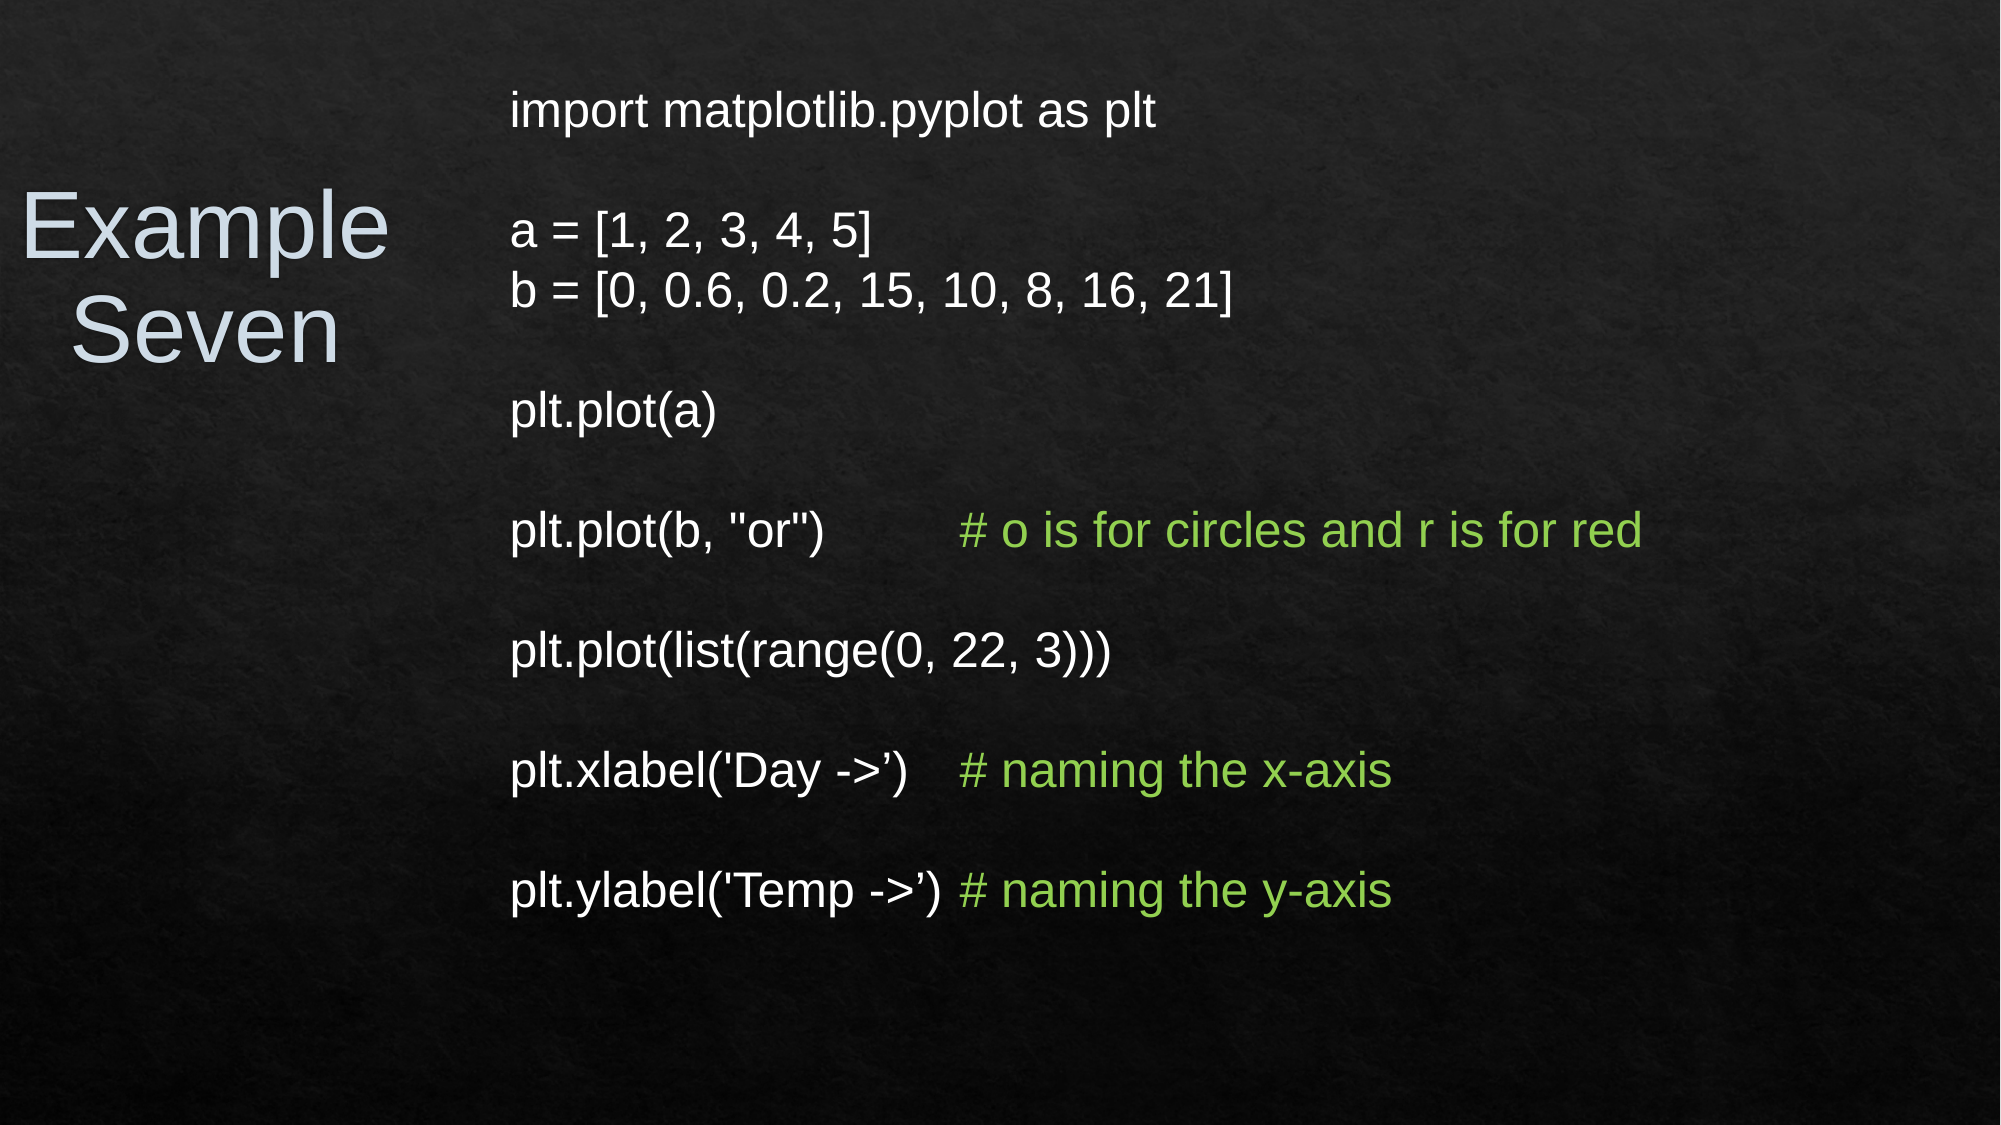

# Example Seven
import matplotlib.pyplot as plt

a = [1, 2, 3, 4, 5]
b = [0, 0.6, 0.2, 15, 10, 8, 16, 21]

plt.plot(a)

plt.plot(b, "or")	# o is for circles and r is for red

plt.plot(list(range(0, 22, 3)))

plt.xlabel('Day ->’)	# naming the x-axis

plt.ylabel('Temp ->’)	# naming the y-axis